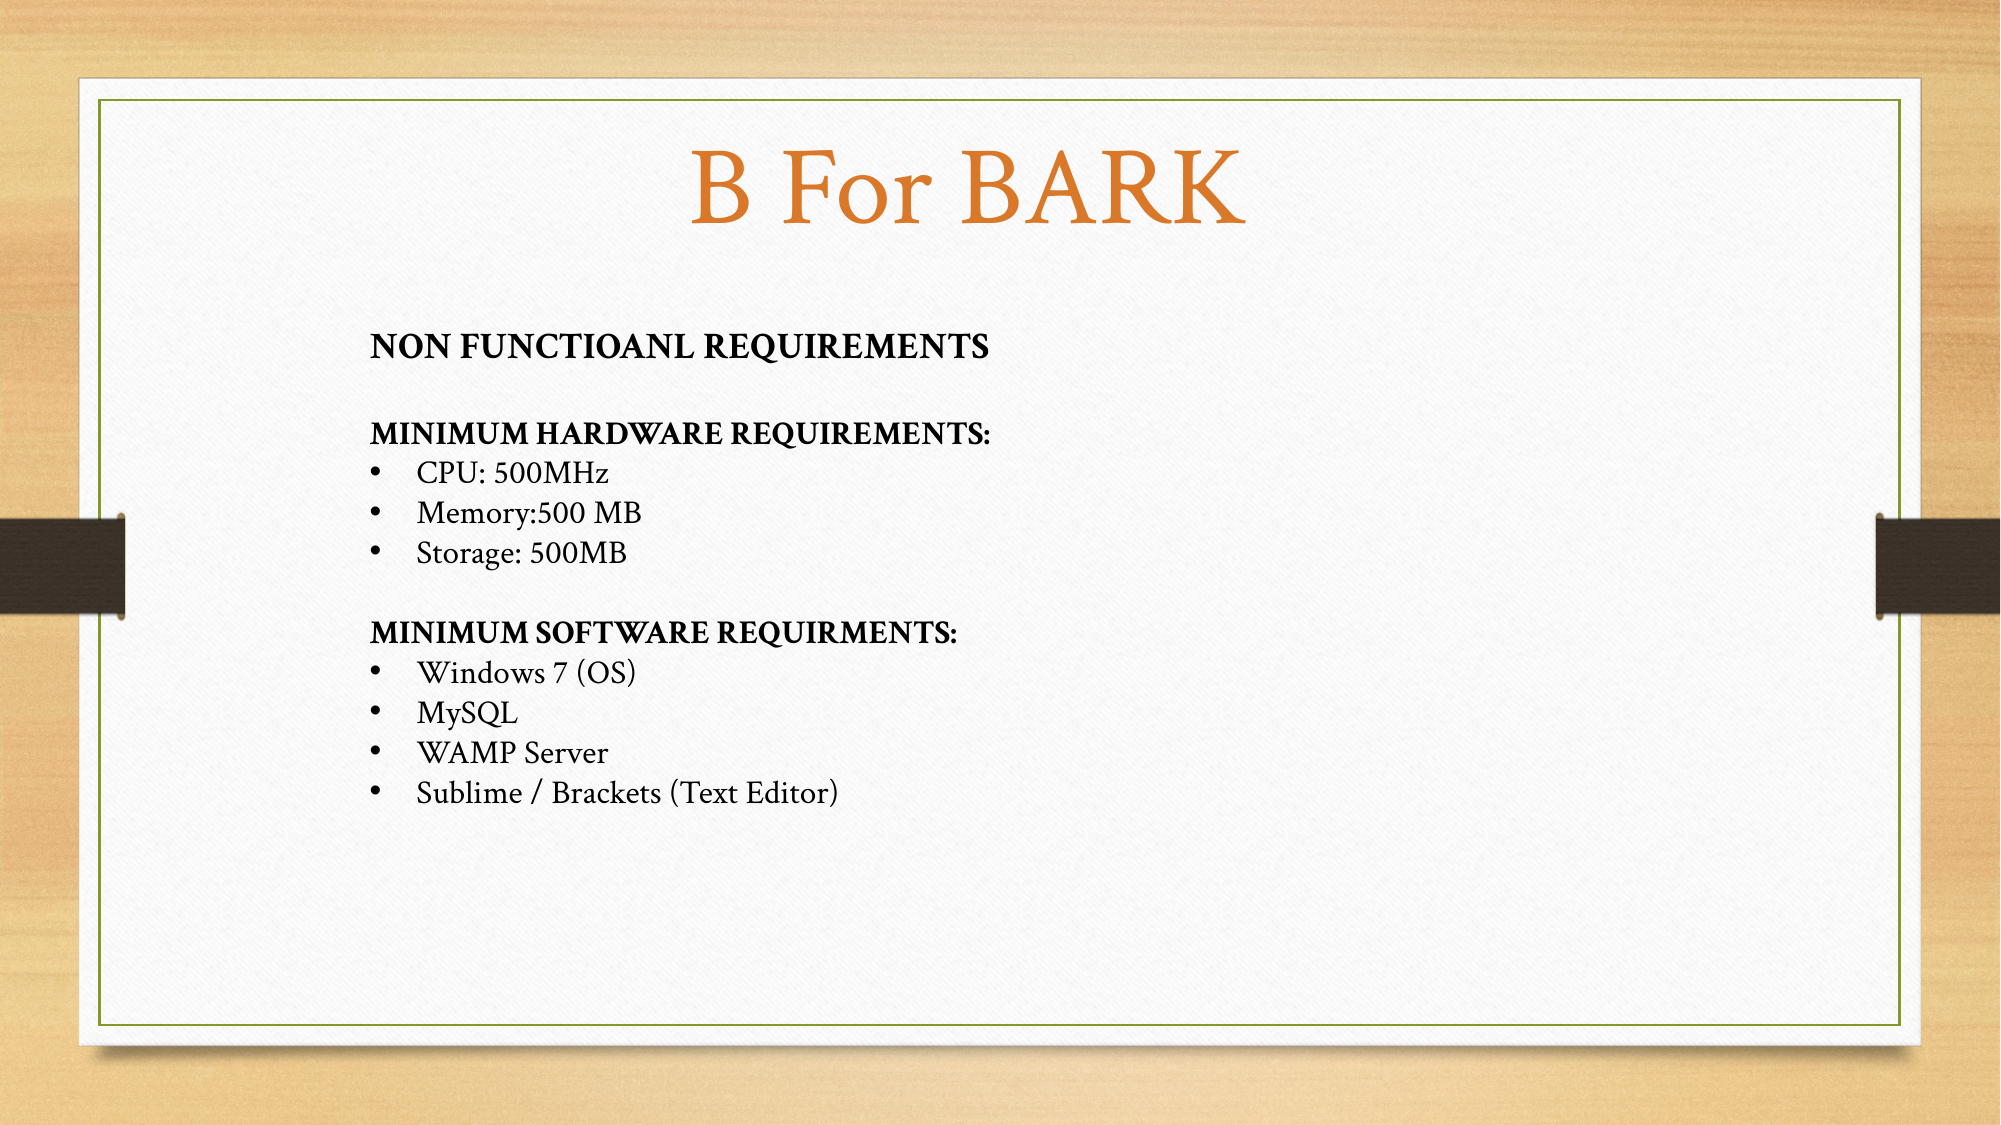

B For BARK

NON FUNCTIOANL REQUIREMENTS

MINIMUM HARDWARE REQUIREMENTS:
CPU: 500MHz
Memory:500 MB
Storage: 500MB

MINIMUM SOFTWARE REQUIRMENTS:
Windows 7 (OS)
MySQL
WAMP Server
Sublime / Brackets (Text Editor)